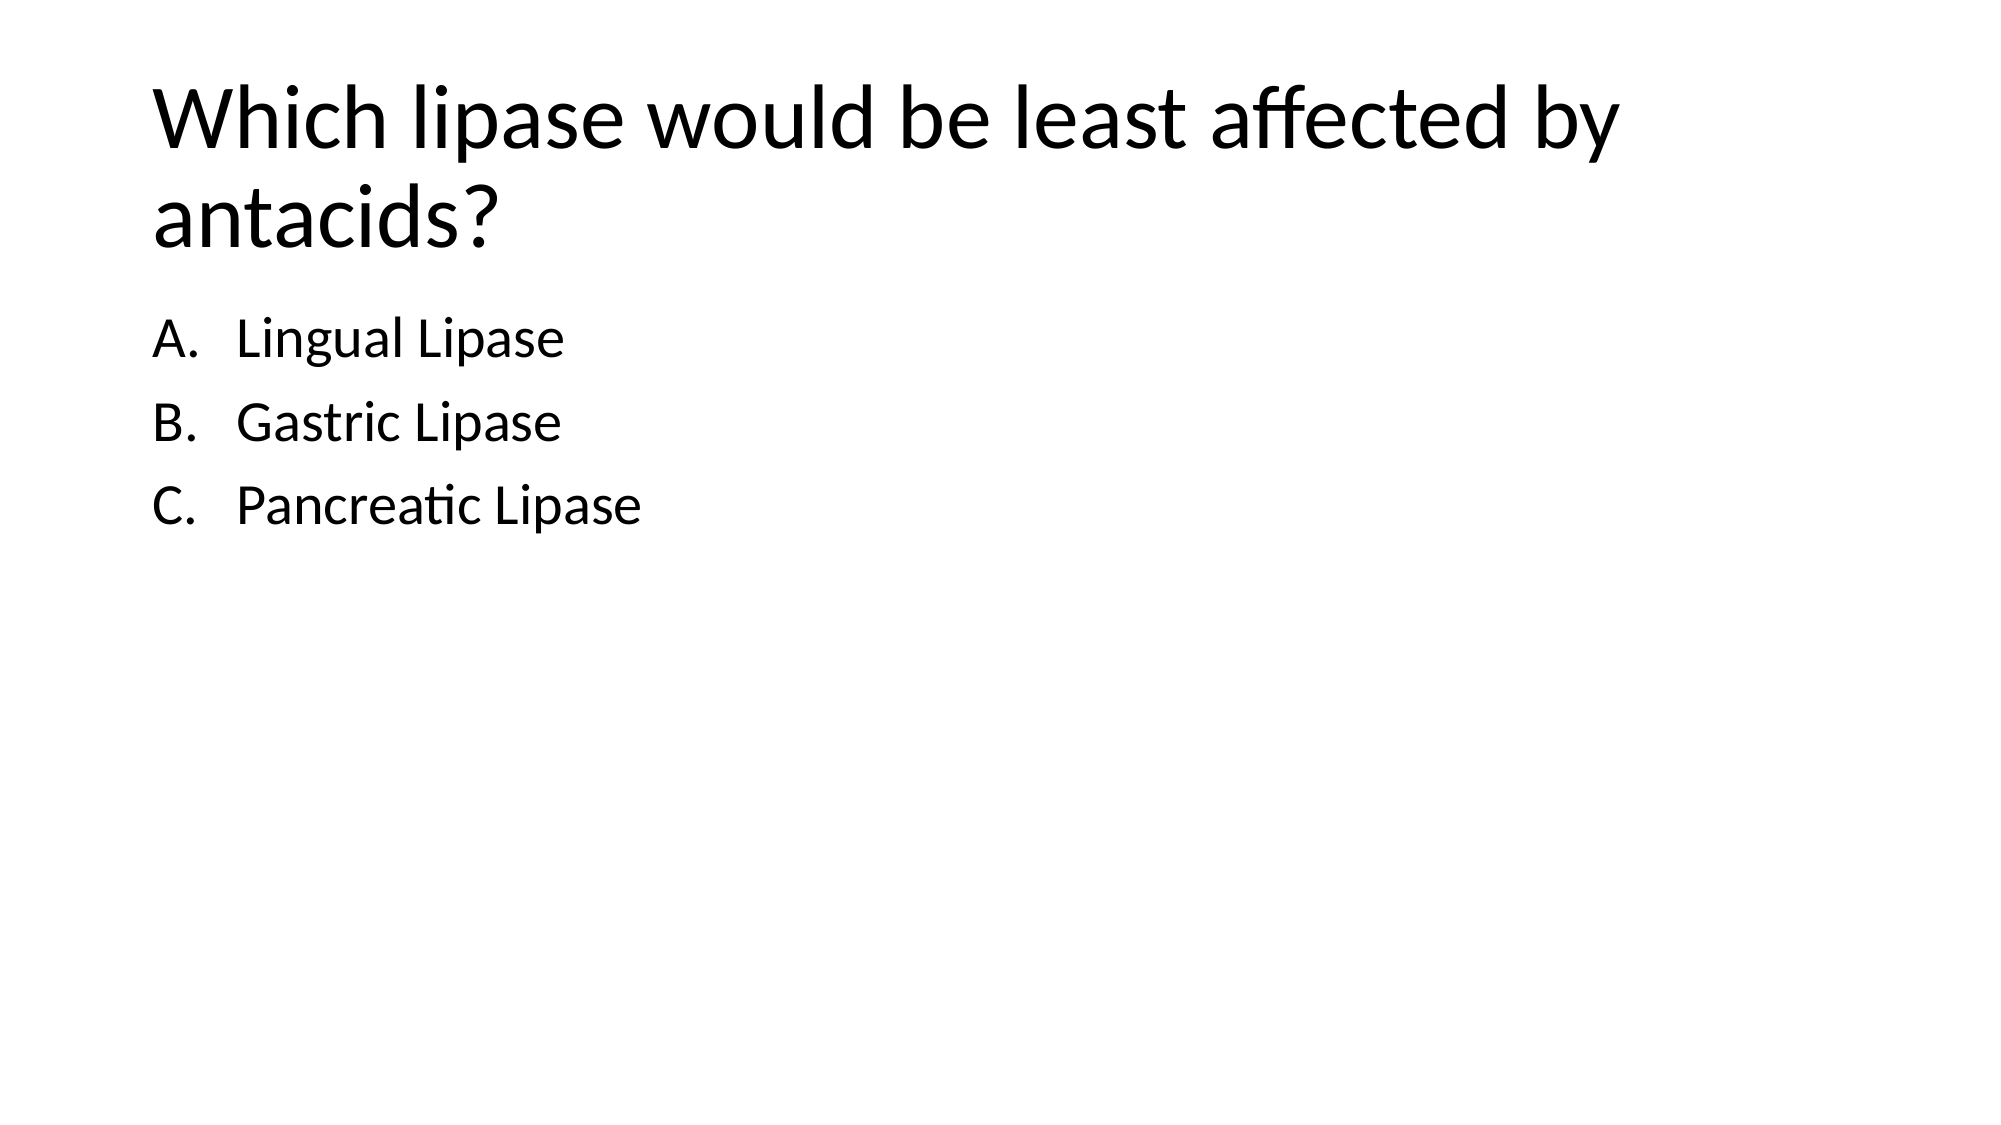

# Which lipase would be least affected by antacids?
Lingual Lipase
Gastric Lipase
Pancreatic Lipase